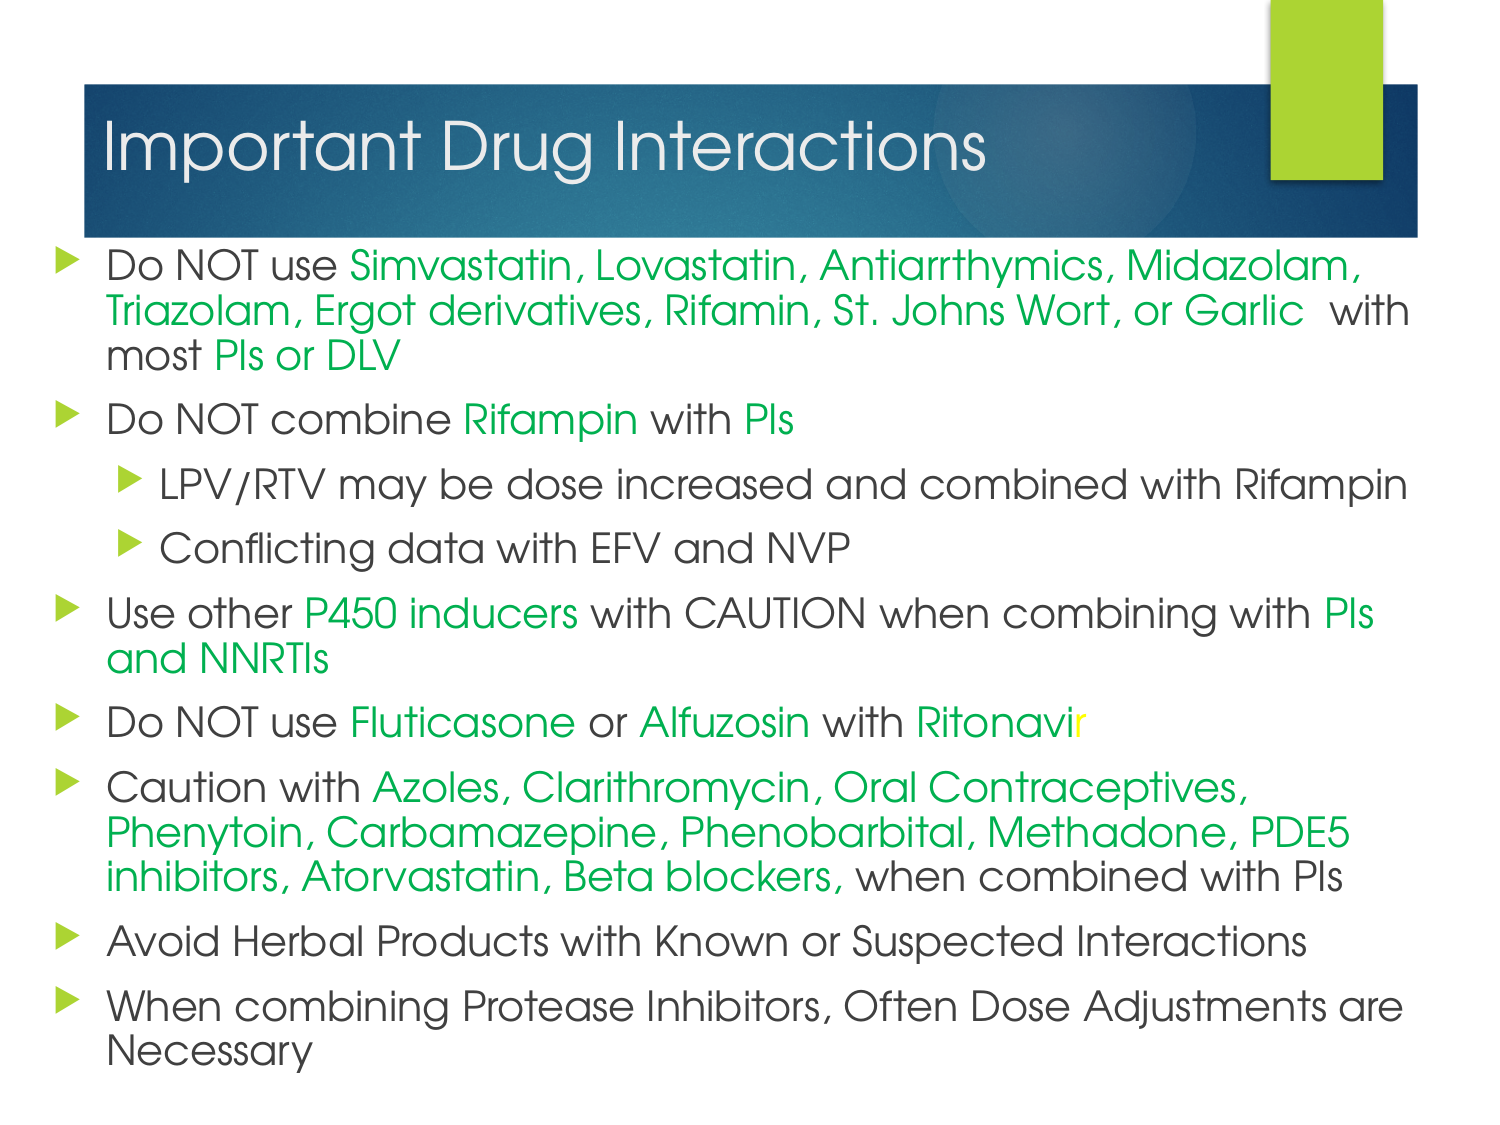

# Important Drug Interactions
Do NOT use Simvastatin, Lovastatin, Antiarrthymics, Midazolam, Triazolam, Ergot derivatives, Rifamin, St. Johns Wort, or Garlic  with most PIs or DLV
Do NOT combine Rifampin with PIs
LPV/RTV may be dose increased and combined with Rifampin
Conflicting data with EFV and NVP
Use other P450 inducers with CAUTION when combining with PIs and NNRTIs
Do NOT use Fluticasone or Alfuzosin with Ritonavir
Caution with Azoles, Clarithromycin, Oral Contraceptives, Phenytoin, Carbamazepine, Phenobarbital, Methadone, PDE5 inhibitors, Atorvastatin, Beta blockers, when combined with PIs
Avoid Herbal Products with Known or Suspected Interactions
When combining Protease Inhibitors, Often Dose Adjustments are Necessary